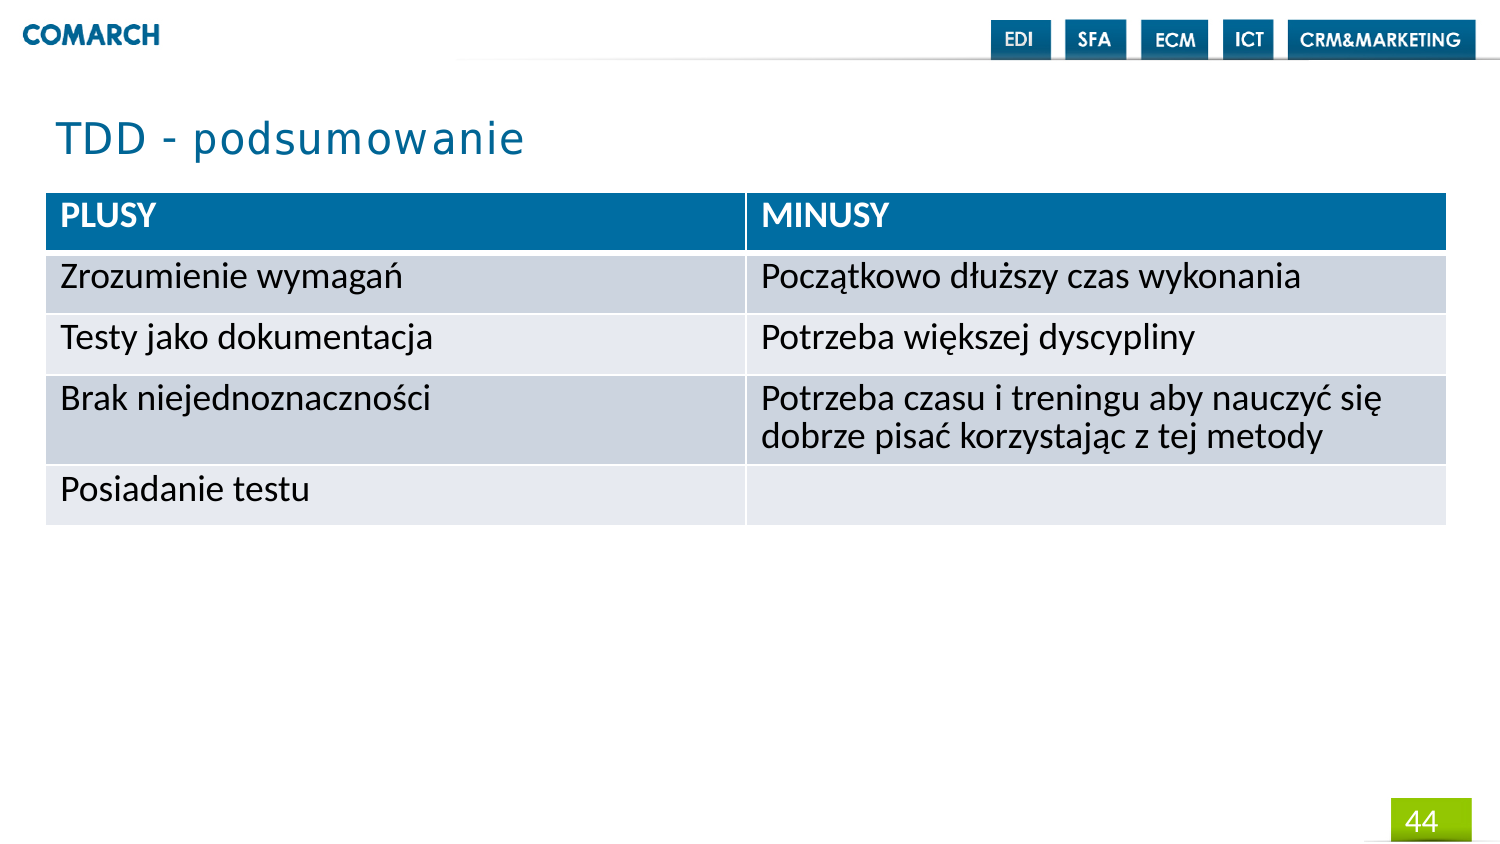

TDD - podsumowanie

| PLUSY | MINUSY |
| --- | --- |
| Zrozumienie wymagań | Początkowo dłuższy czas wykonania |
| Testy jako dokumentacja | Potrzeba większej dyscypliny |
| Brak niejednoznaczności | Potrzeba czasu i treningu aby nauczyć się dobrze pisać korzystając z tej metody |
| Posiadanie testu |  |